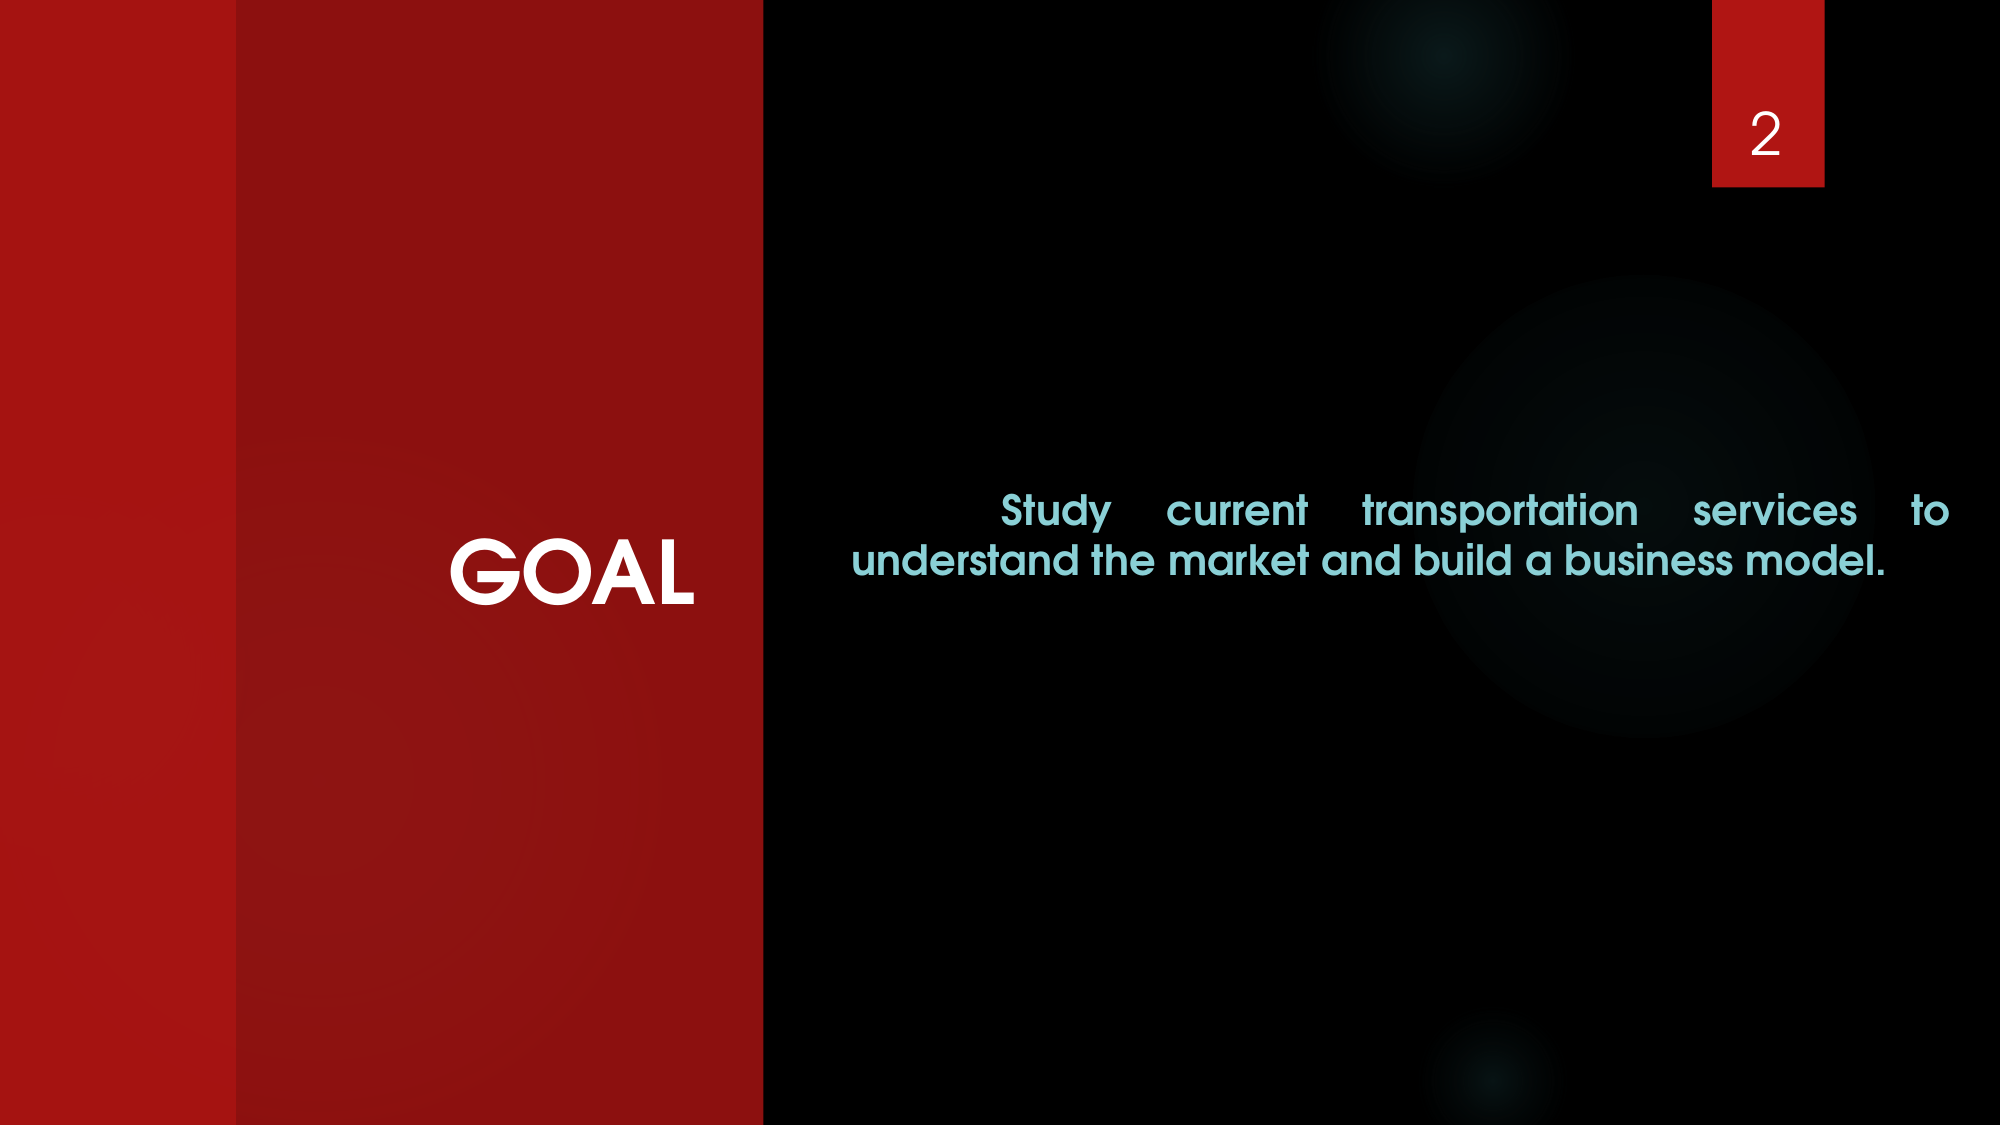

2
# GOAL
	Study current transportation services to understand the market and build a business model.